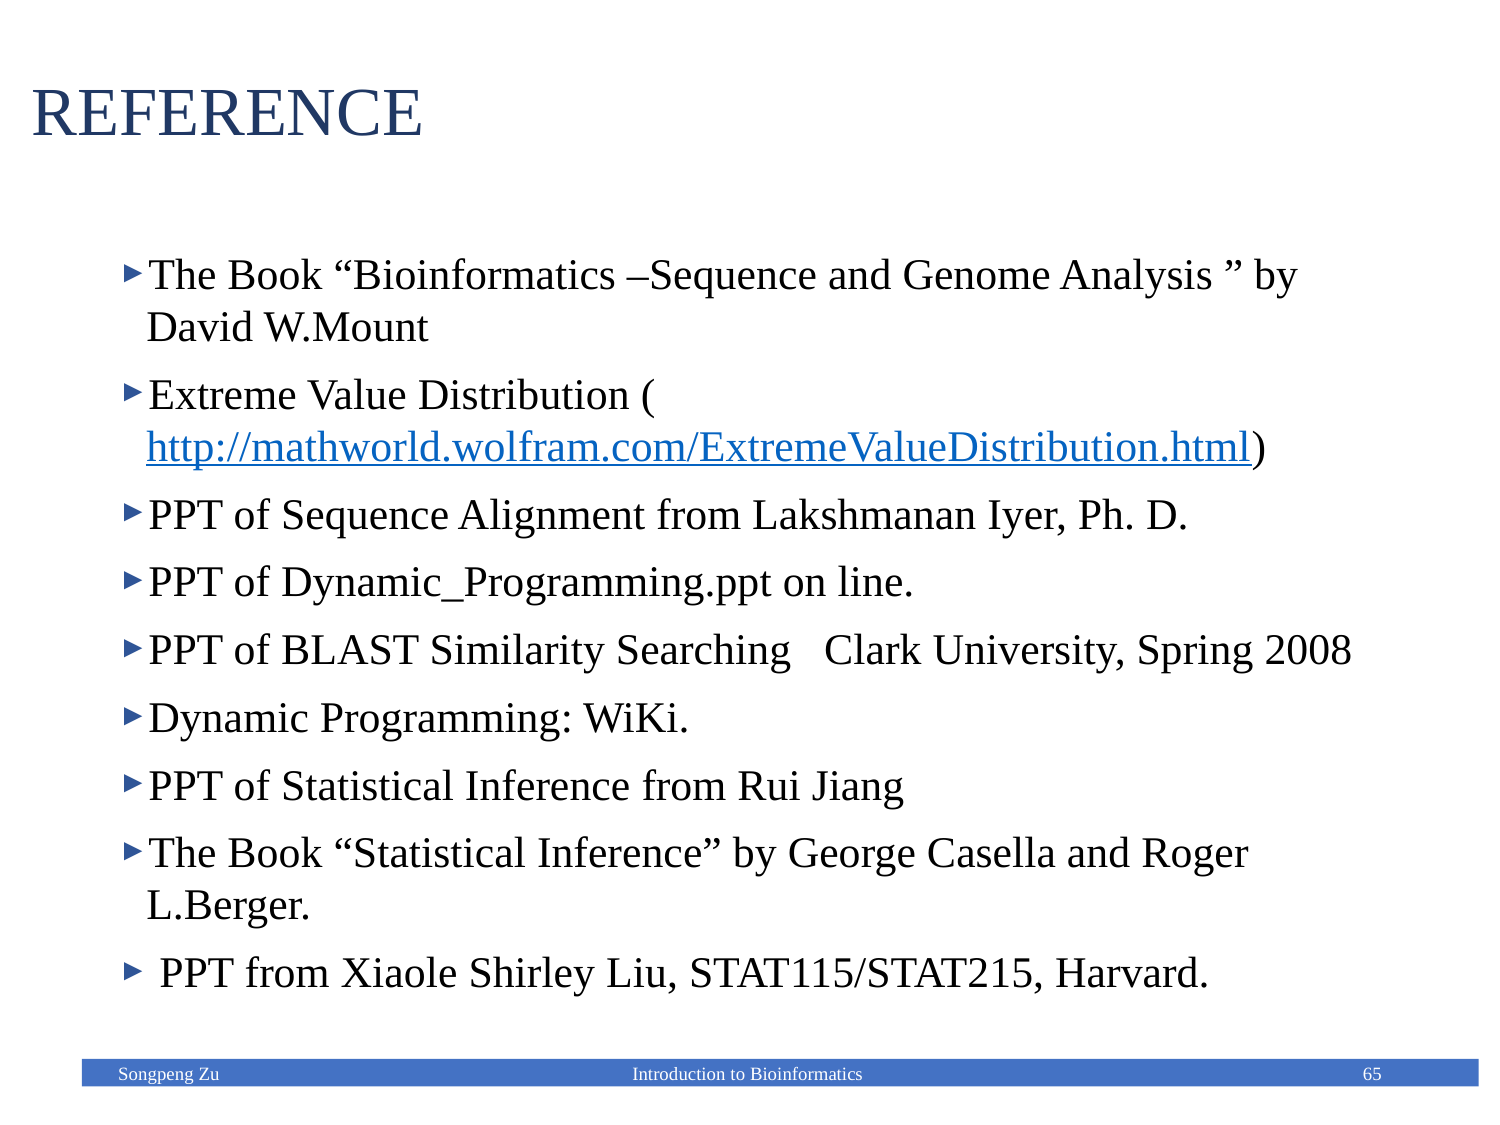

# REFERENCE
The Book “Bioinformatics –Sequence and Genome Analysis ” by David W.Mount
Extreme Value Distribution (http://mathworld.wolfram.com/ExtremeValueDistribution.html)
PPT of Sequence Alignment from Lakshmanan Iyer, Ph. D.
PPT of Dynamic_Programming.ppt on line.
PPT of BLAST Similarity Searching   Clark University, Spring 2008
Dynamic Programming: WiKi.
PPT of Statistical Inference from Rui Jiang
The Book “Statistical Inference” by George Casella and Roger L.Berger.
 PPT from Xiaole Shirley Liu, STAT115/STAT215, Harvard.

Songpeng Zu
Introduction to Bioinformatics
65